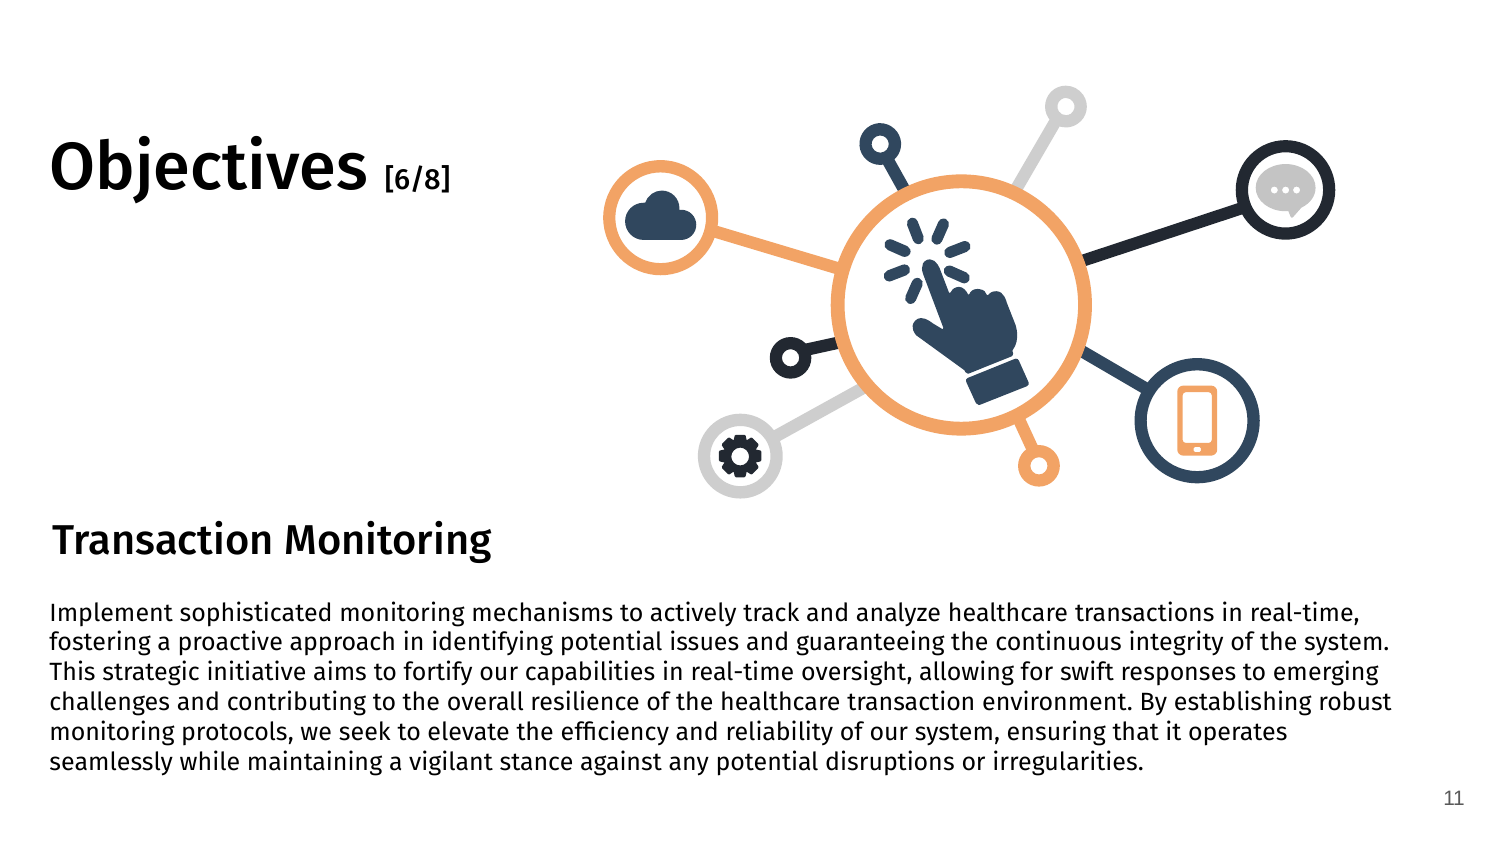

Objectives [6/8]
Transaction Monitoring
Implement sophisticated monitoring mechanisms to actively track and analyze healthcare transactions in real-time, fostering a proactive approach in identifying potential issues and guaranteeing the continuous integrity of the system. This strategic initiative aims to fortify our capabilities in real-time oversight, allowing for swift responses to emerging challenges and contributing to the overall resilience of the healthcare transaction environment. By establishing robust monitoring protocols, we seek to elevate the efficiency and reliability of our system, ensuring that it operates seamlessly while maintaining a vigilant stance against any potential disruptions or irregularities.
11